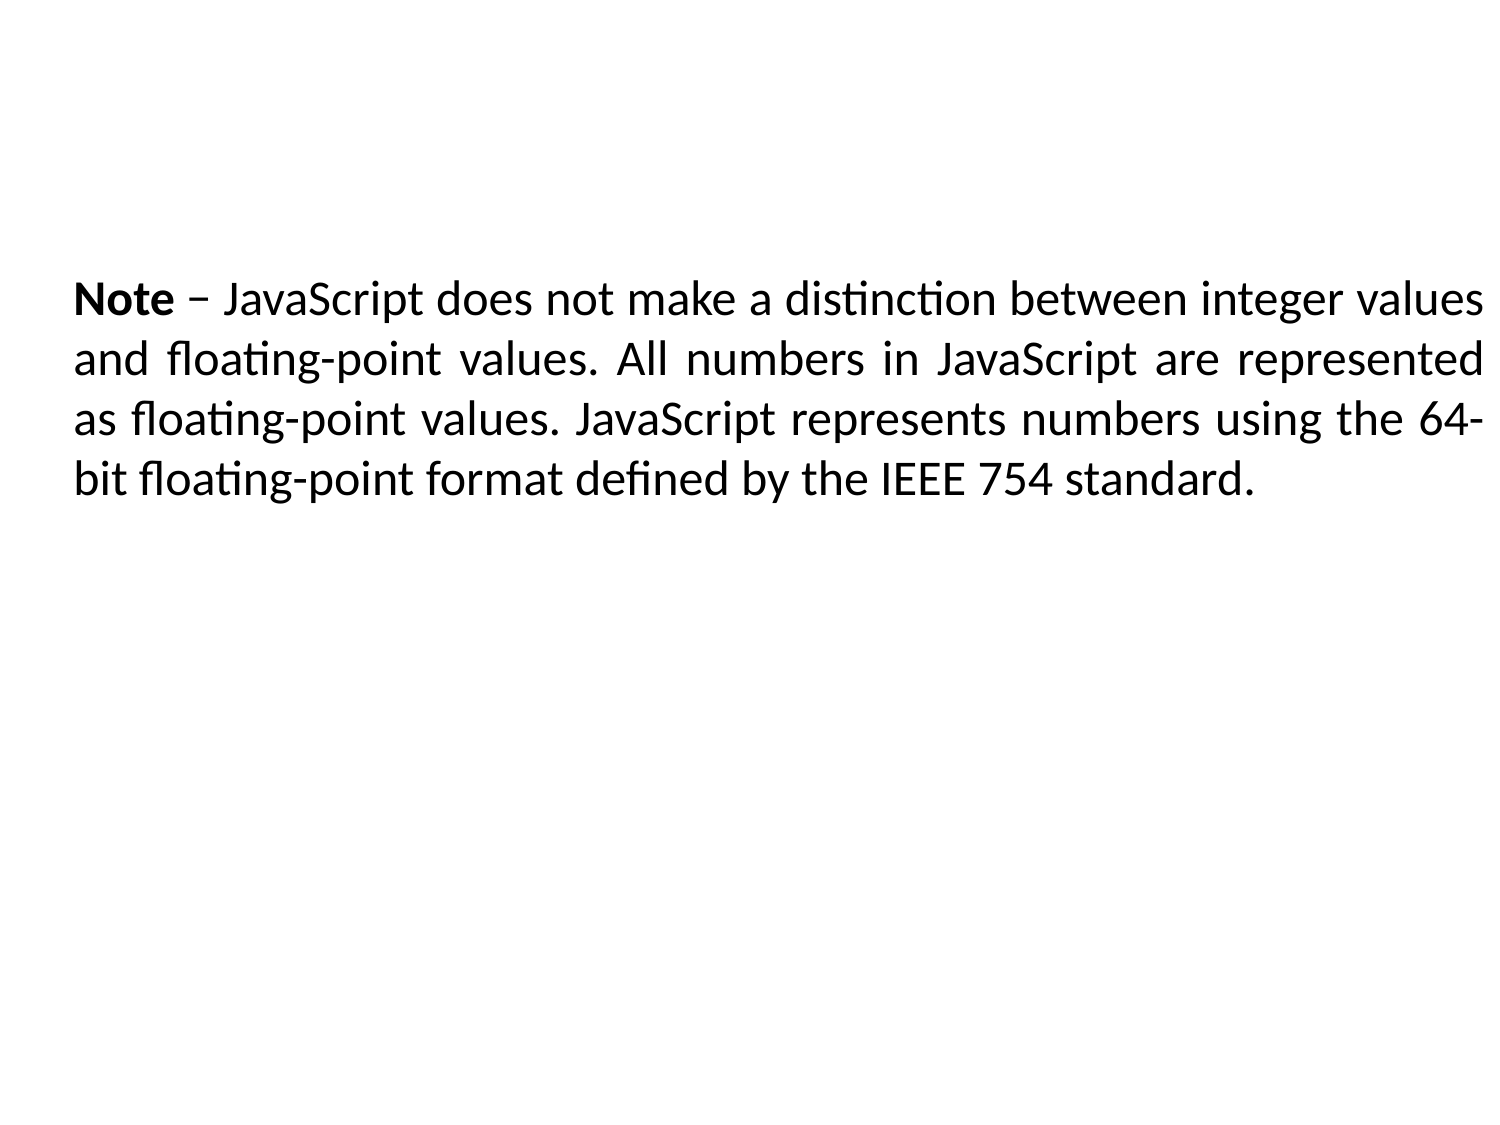

#
Note − JavaScript does not make a distinction between integer values and floating-point values. All numbers in JavaScript are represented as floating-point values. JavaScript represents numbers using the 64-bit floating-point format defined by the IEEE 754 standard.